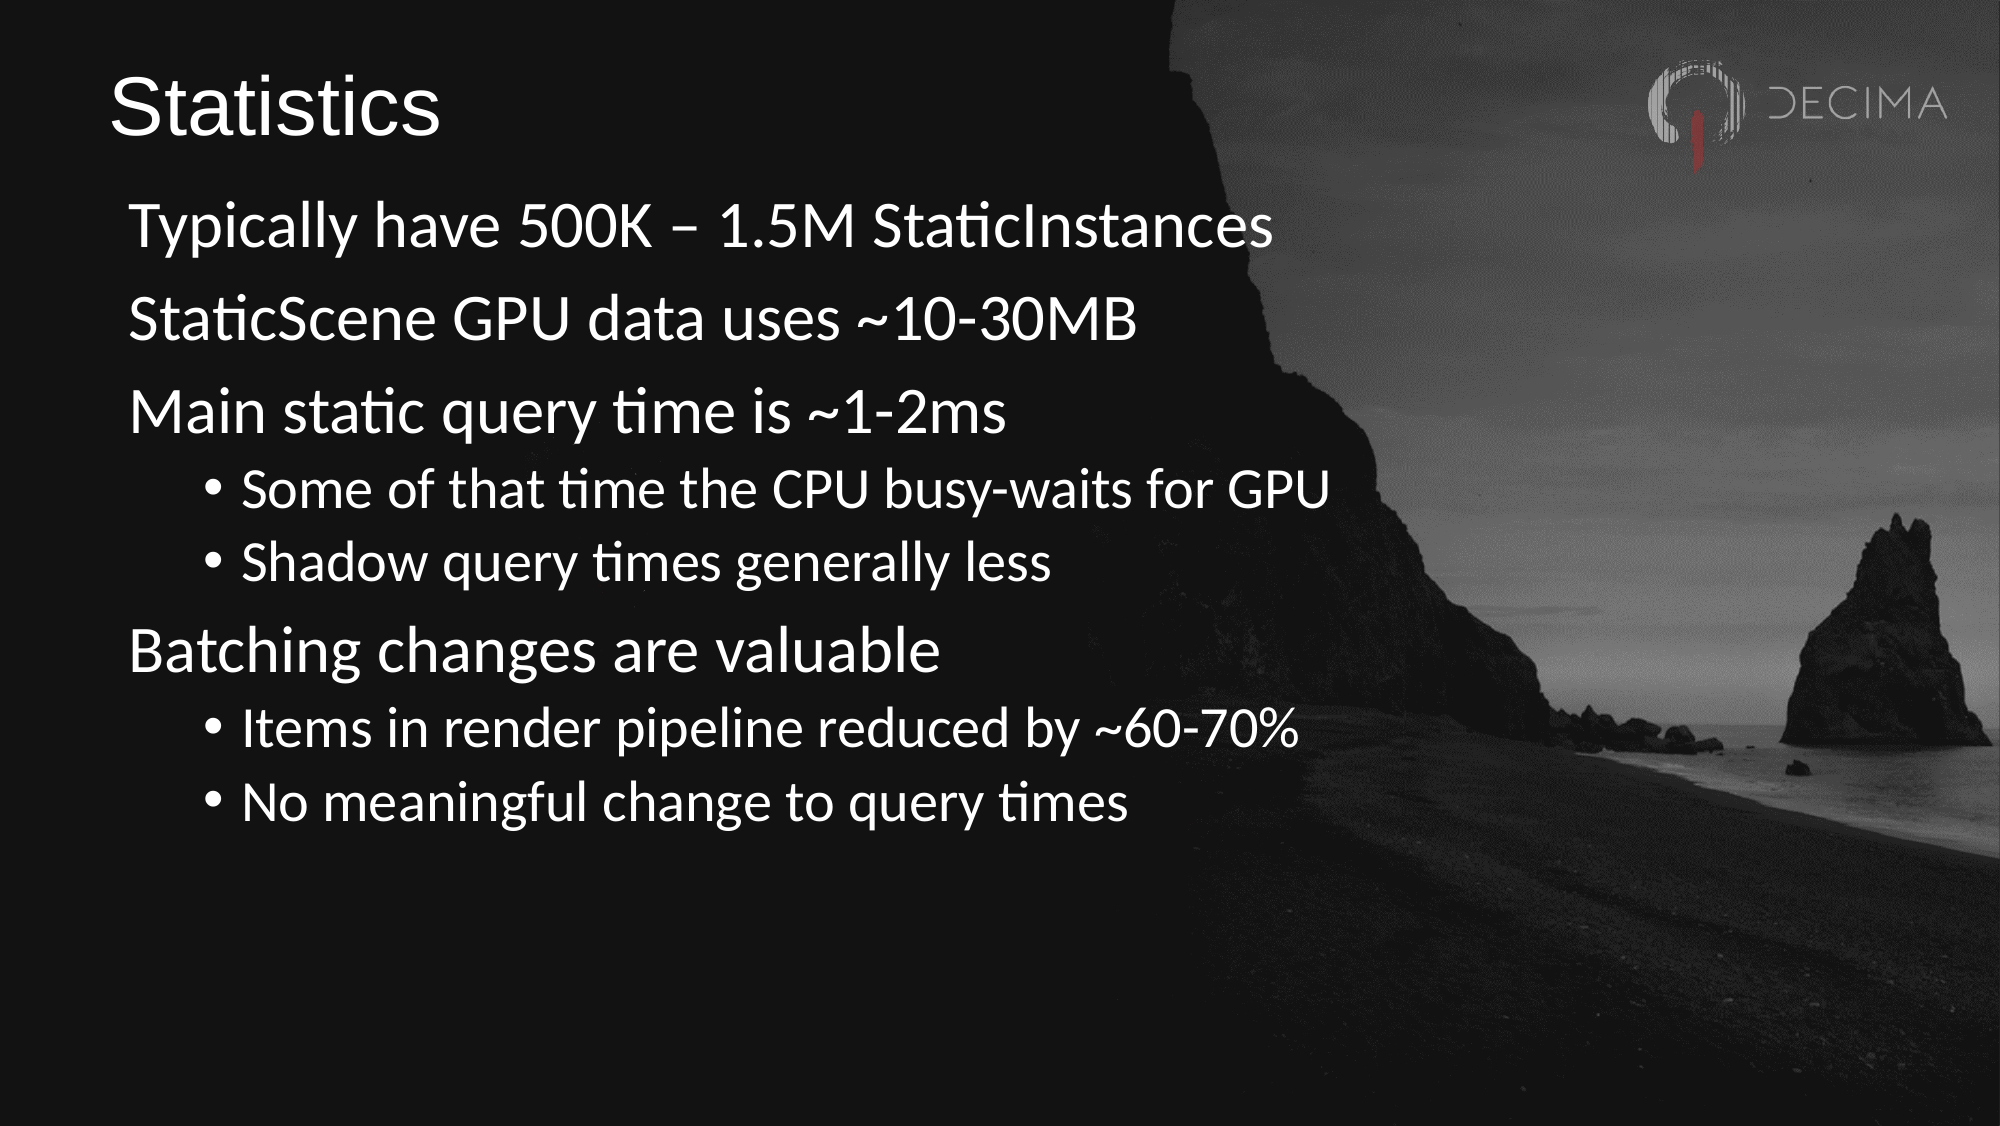

# Statistics
Typically have 500K – 1.5M StaticInstances
StaticScene GPU data uses ~10-30MB
Main static query time is ~1-2ms
Some of that time the CPU busy-waits for GPU
Shadow query times generally less
Batching changes are valuable
Items in render pipeline reduced by ~60-70%
No meaningful change to query times